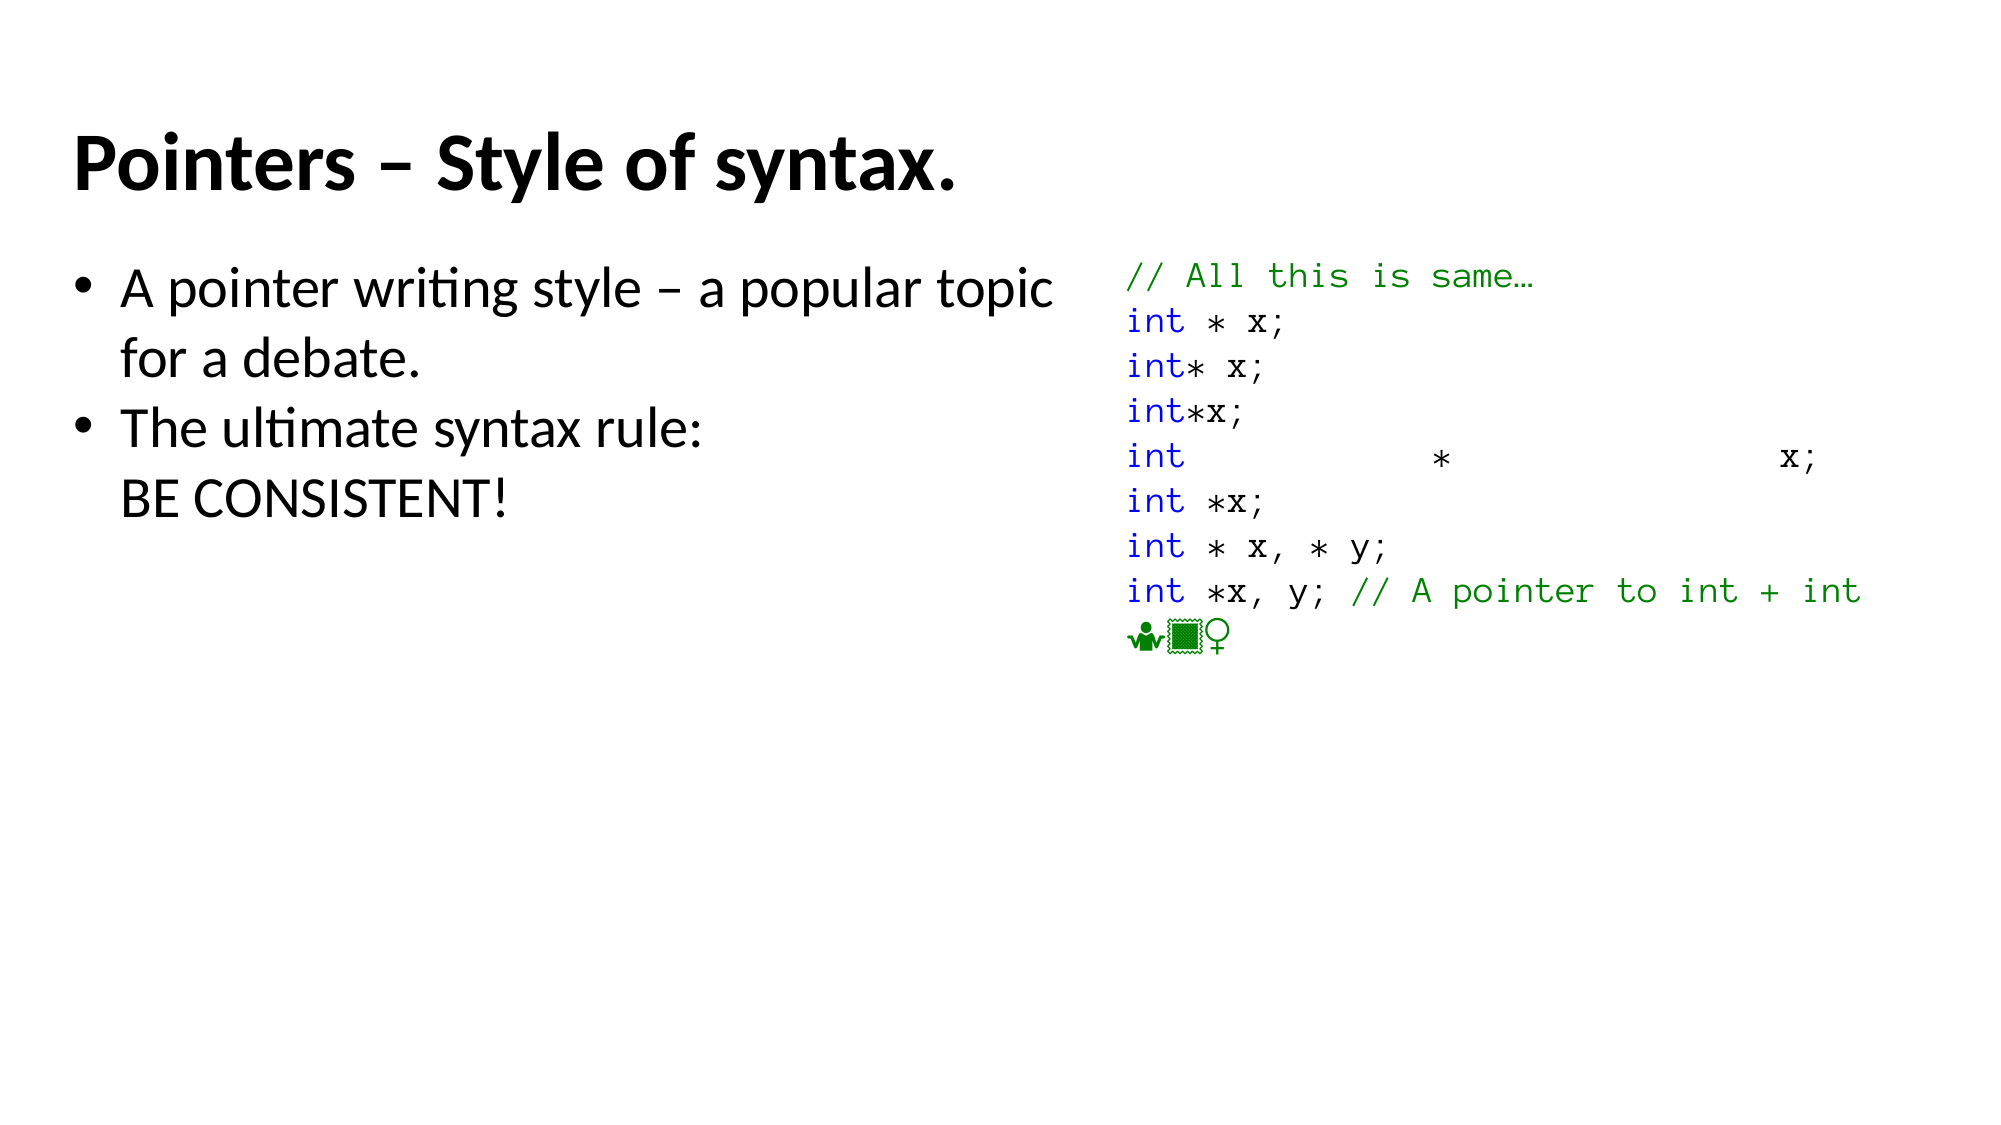

Pointers – Style of syntax.
A pointer writing style – a popular topic
for a debate.
The ultimate syntax rule:
BE CONSISTENT!
// All this is same…
int * x;
int* x;
int*x;
int            *                x;
int *x;
int * x, * y;
int *x, y; // A pointer to int + int 🤷🏿‍♀️